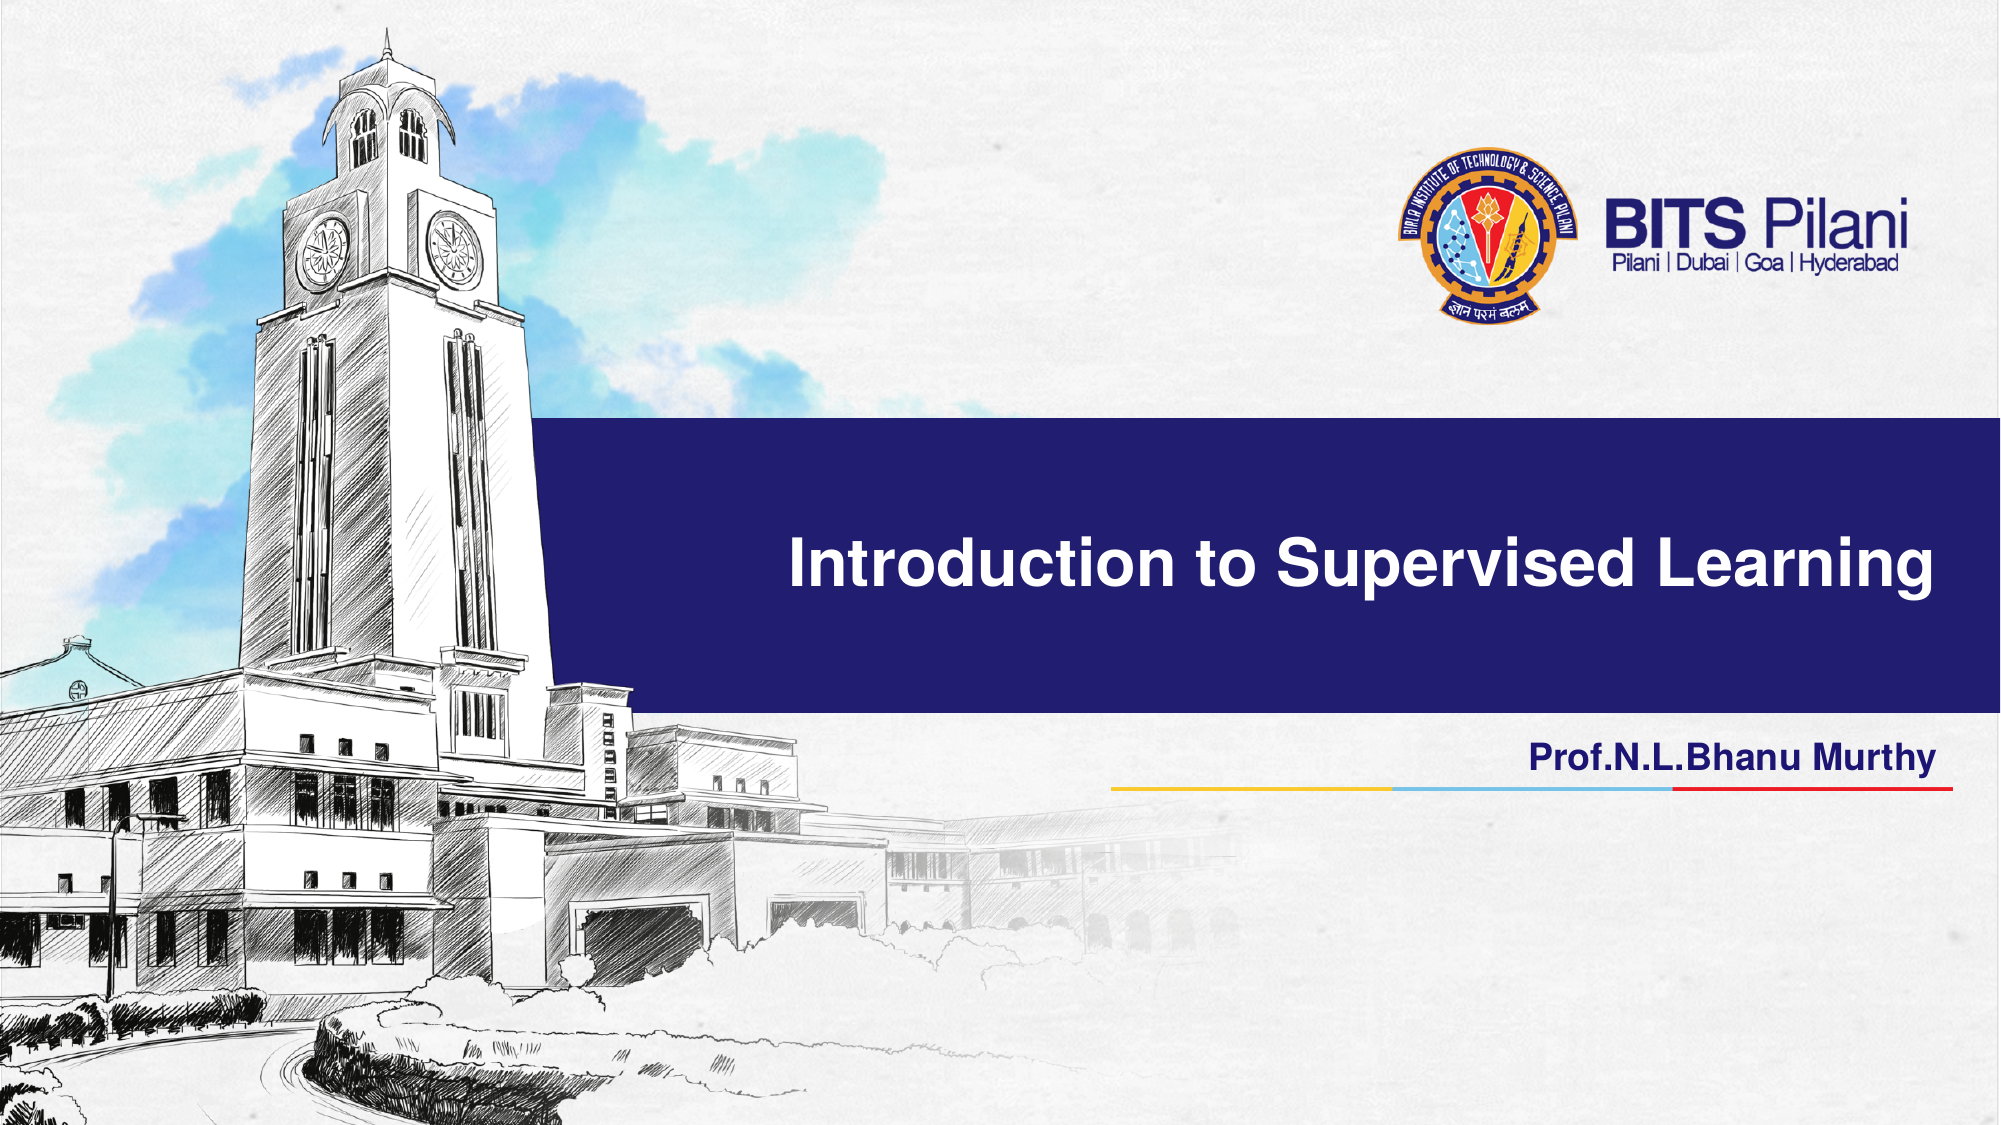

# Introduction to Supervised Learning
Prof.N.L.Bhanu Murthy